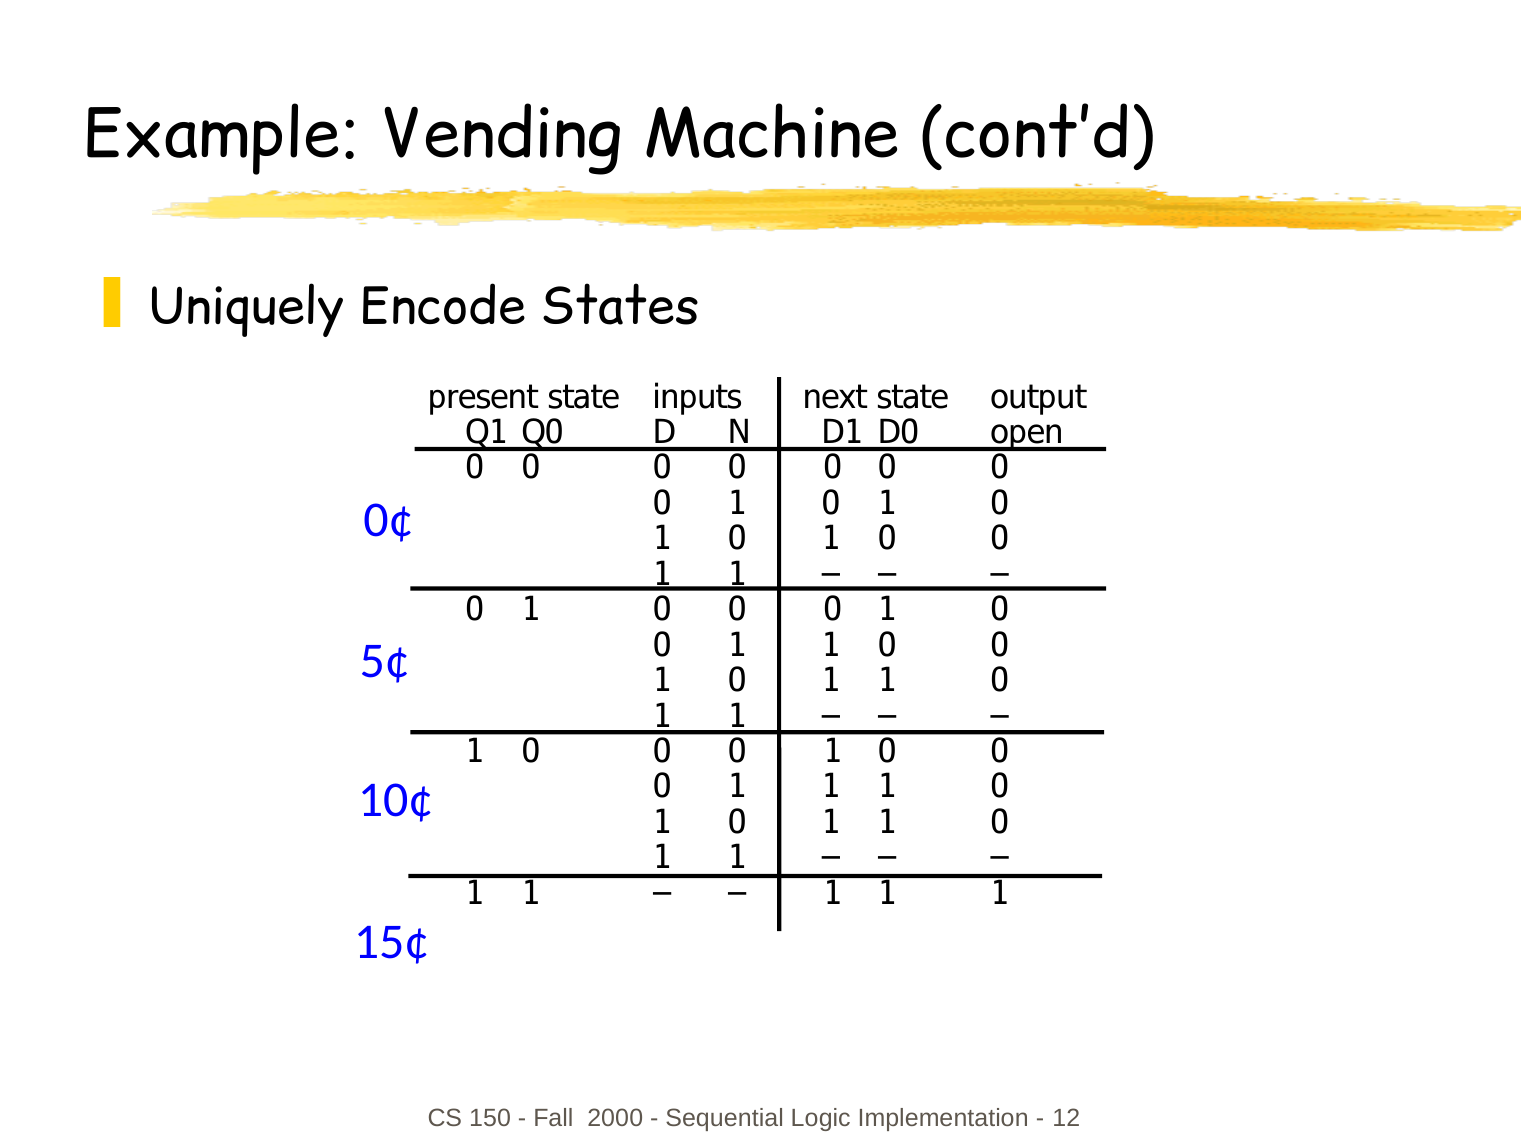

# Example: Vending Machine (cont’d)
Uniquely Encode States
present state	inputs	next state	output
	Q1	Q0	D	N		D1	D0	open
  	0	0	0	0	  0	0	0
			0	1		0	1	0
			1	0		1	0	0
			1	1		–	–	–
  	0	1	0	0	  0	1	0
			0	1		1	0	0
			1	0		1	1	0
			1	1		–	–	–
  	1	0	0	0	  1	0	0
			0	1		1	1	0
			1	0		1	1	0
			1	1		–	–	–
  	1	1	–	–	  1	1	1

0¢

5¢

10¢

15¢
CS 150 - Fall  2000 - Sequential Logic Implementation - 12